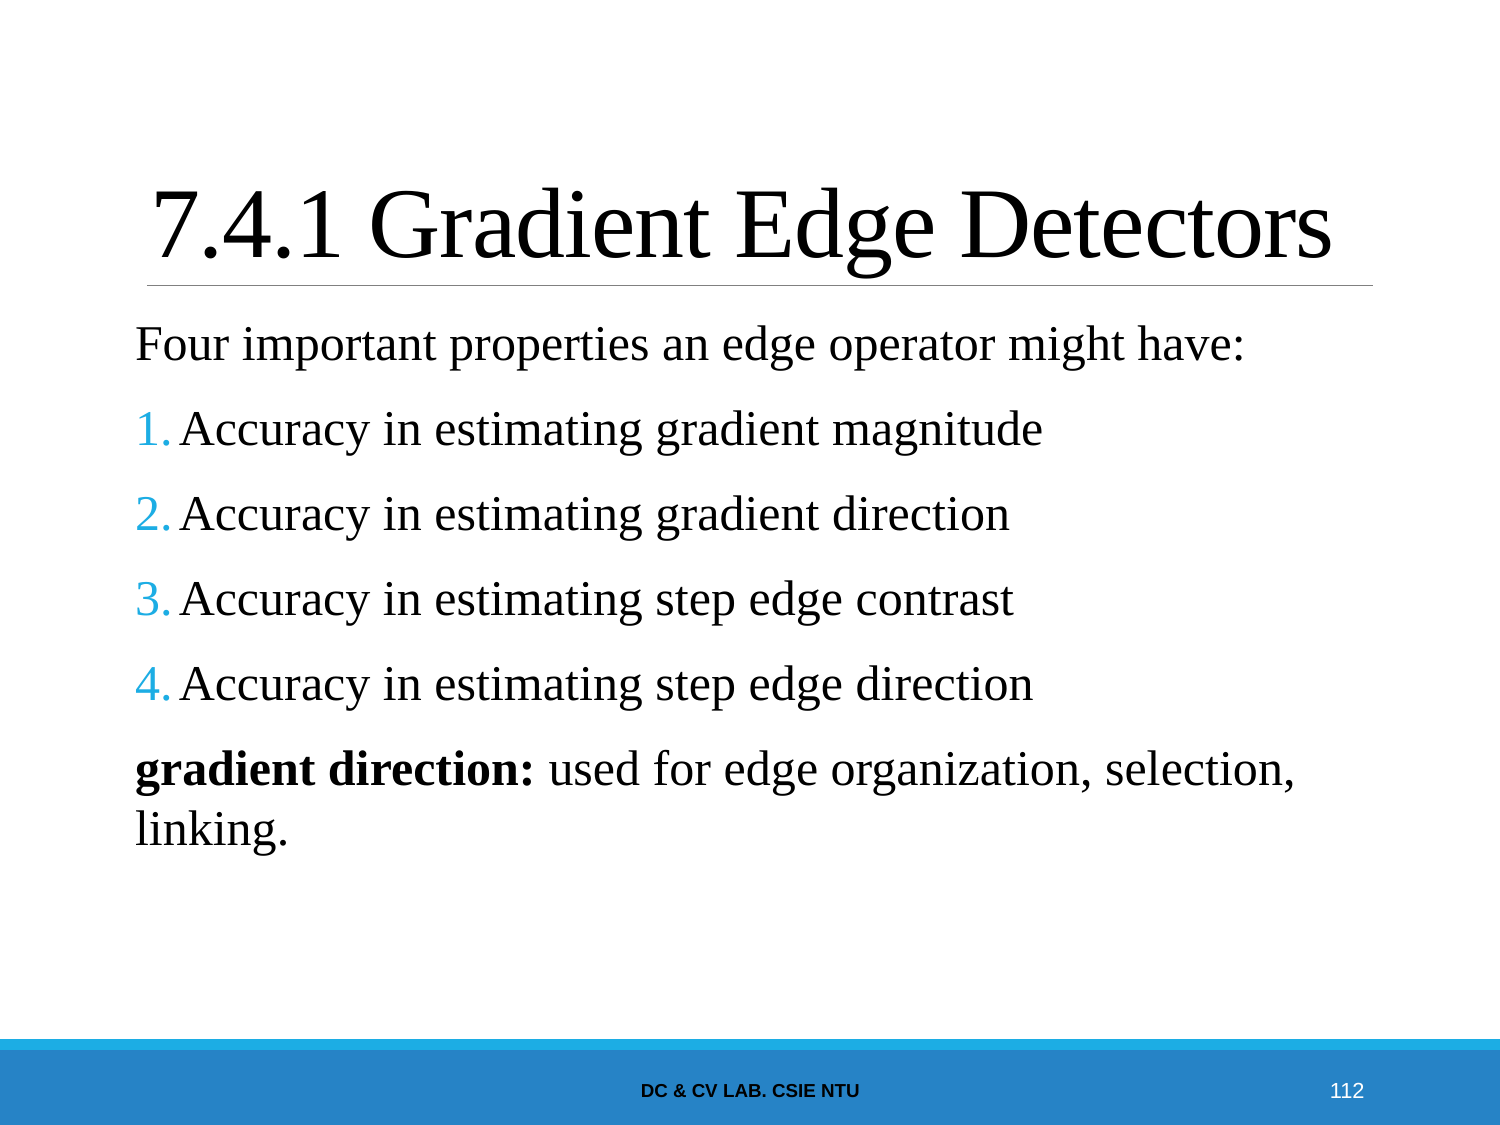

# 7.4.1 Gradient Edge Detectors
Four important properties an edge operator might have:
Accuracy in estimating gradient magnitude
Accuracy in estimating gradient direction
Accuracy in estimating step edge contrast
Accuracy in estimating step edge direction
gradient direction: used for edge organization, selection, linking.

DC & CV Lab. CSIE NTU
112